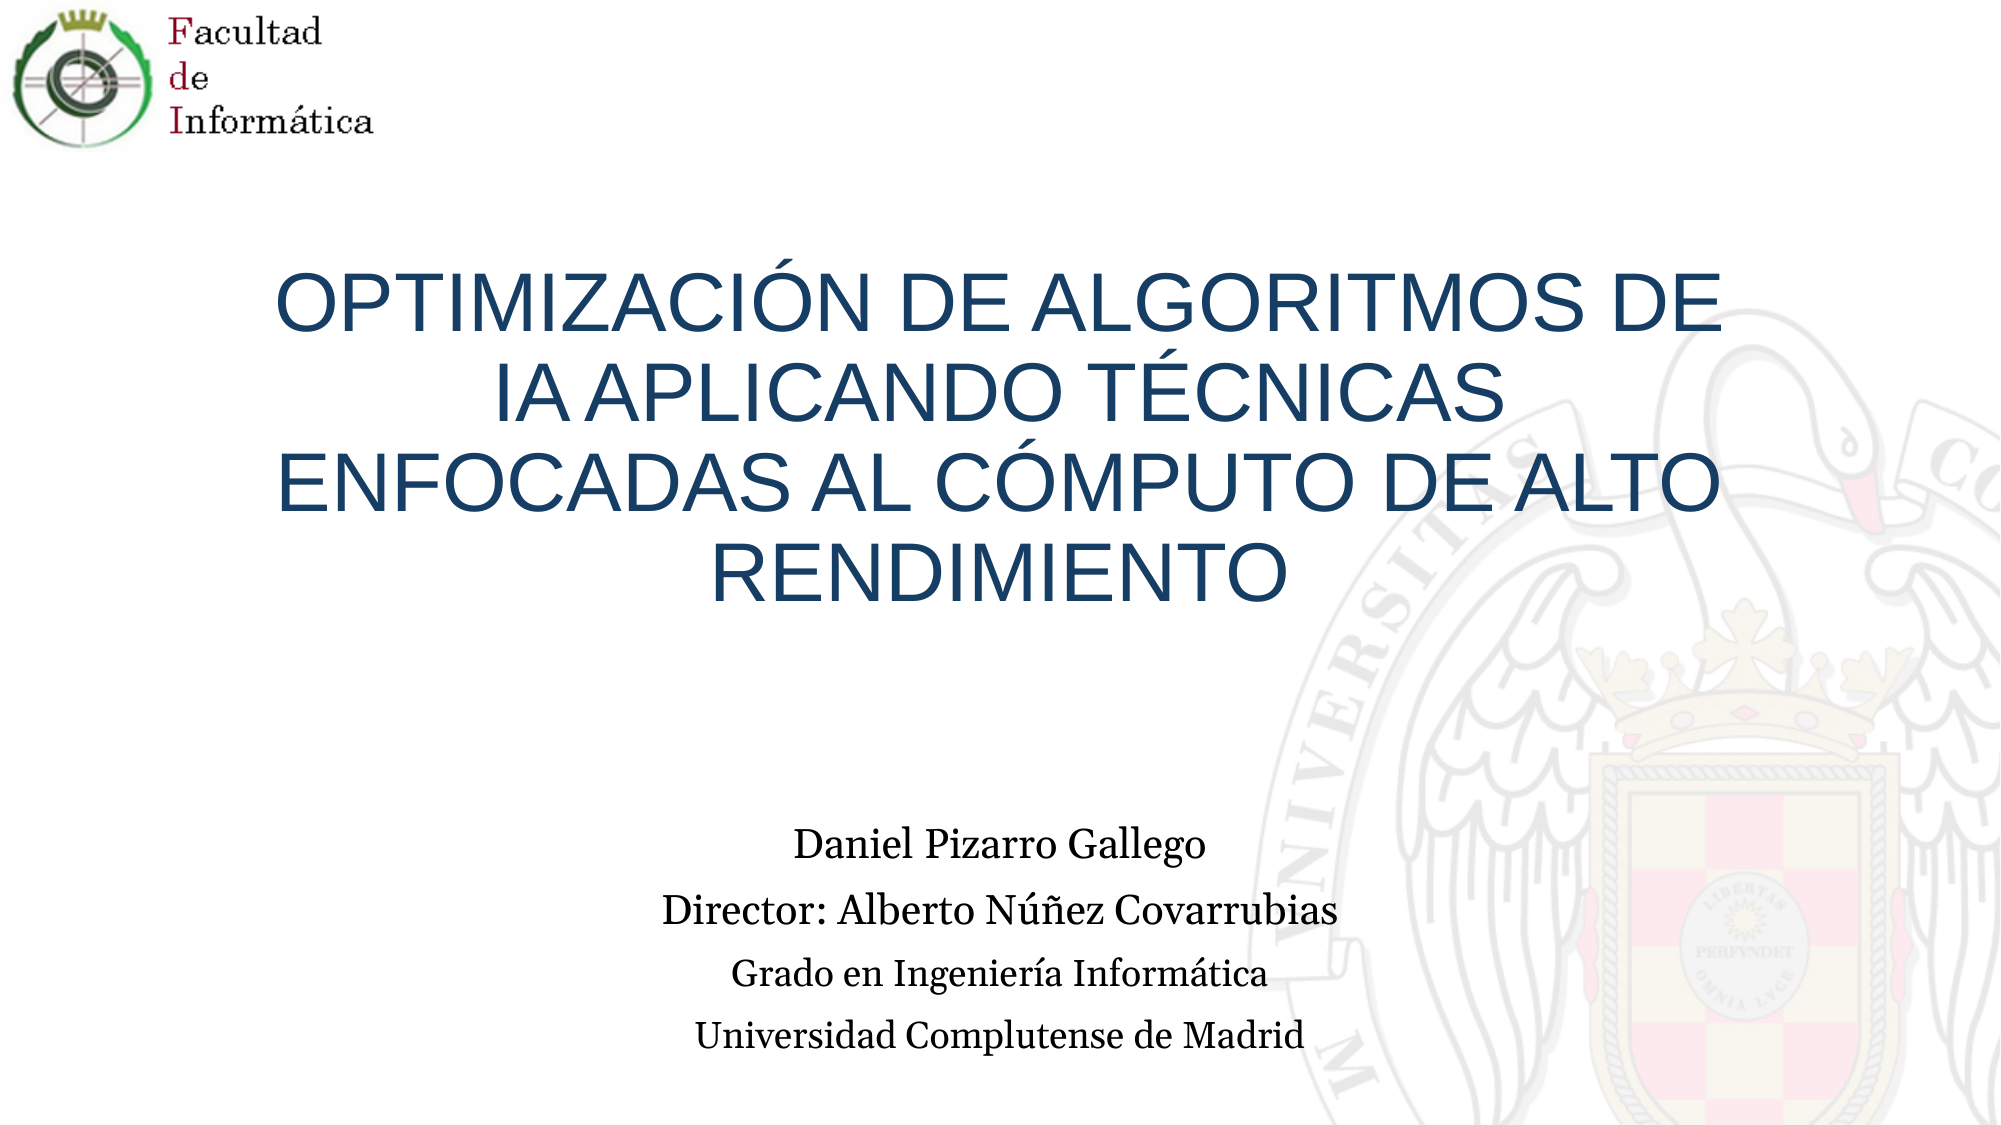

# OPTIMIZACIÓN DE ALGORITMOS DE IA APLICANDO TÉCNICAS ENFOCADAS AL CÓMPUTO DE ALTO RENDIMIENTO
Daniel Pizarro Gallego
Director: Alberto Núñez Covarrubias
Grado en Ingeniería Informática
Universidad Complutense de Madrid